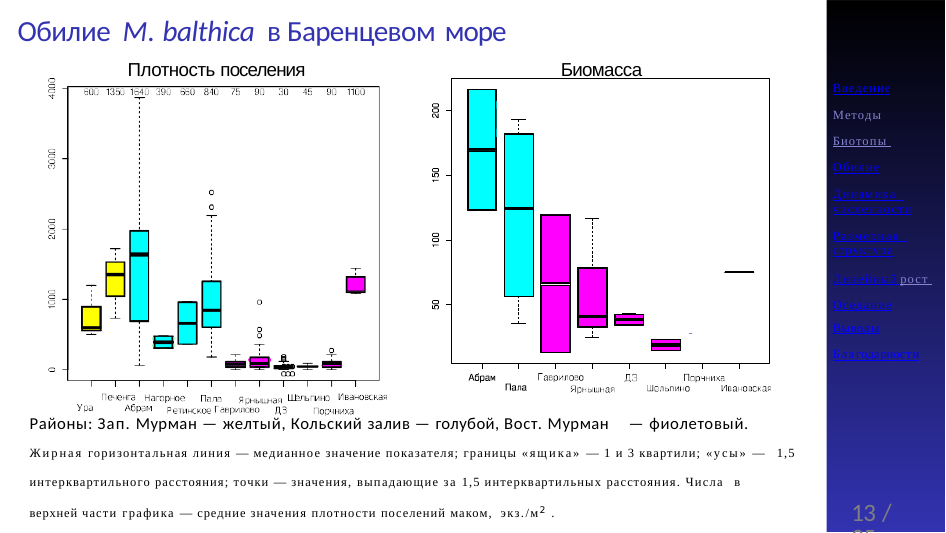

# Обилие  M. balthica  в Баренцевом море
Плотность поселения
Биомасса

Введение
Методы  Биотопы  Обилие

Динамика  численности

Размерная  структура
Линейный рост  Оседание

Выводы

Благодарности

Районы: Зап. Мурман —  желтый, Кольский залив —  голубой, Вост. Мурман    —  фиолетовый.
Жирная горизонтальная линия —  медианное значение показателя; границы «ящика» —  1 и 3 квартили; «усы» —    1,5
интерквартильного расстояния; точки —  значения, выпадающие за 1,5 интерквартильных расстояния. Числа  в

верхней части графика —  средние значения плотности поселений маком, экз./м2 .
13 / 25